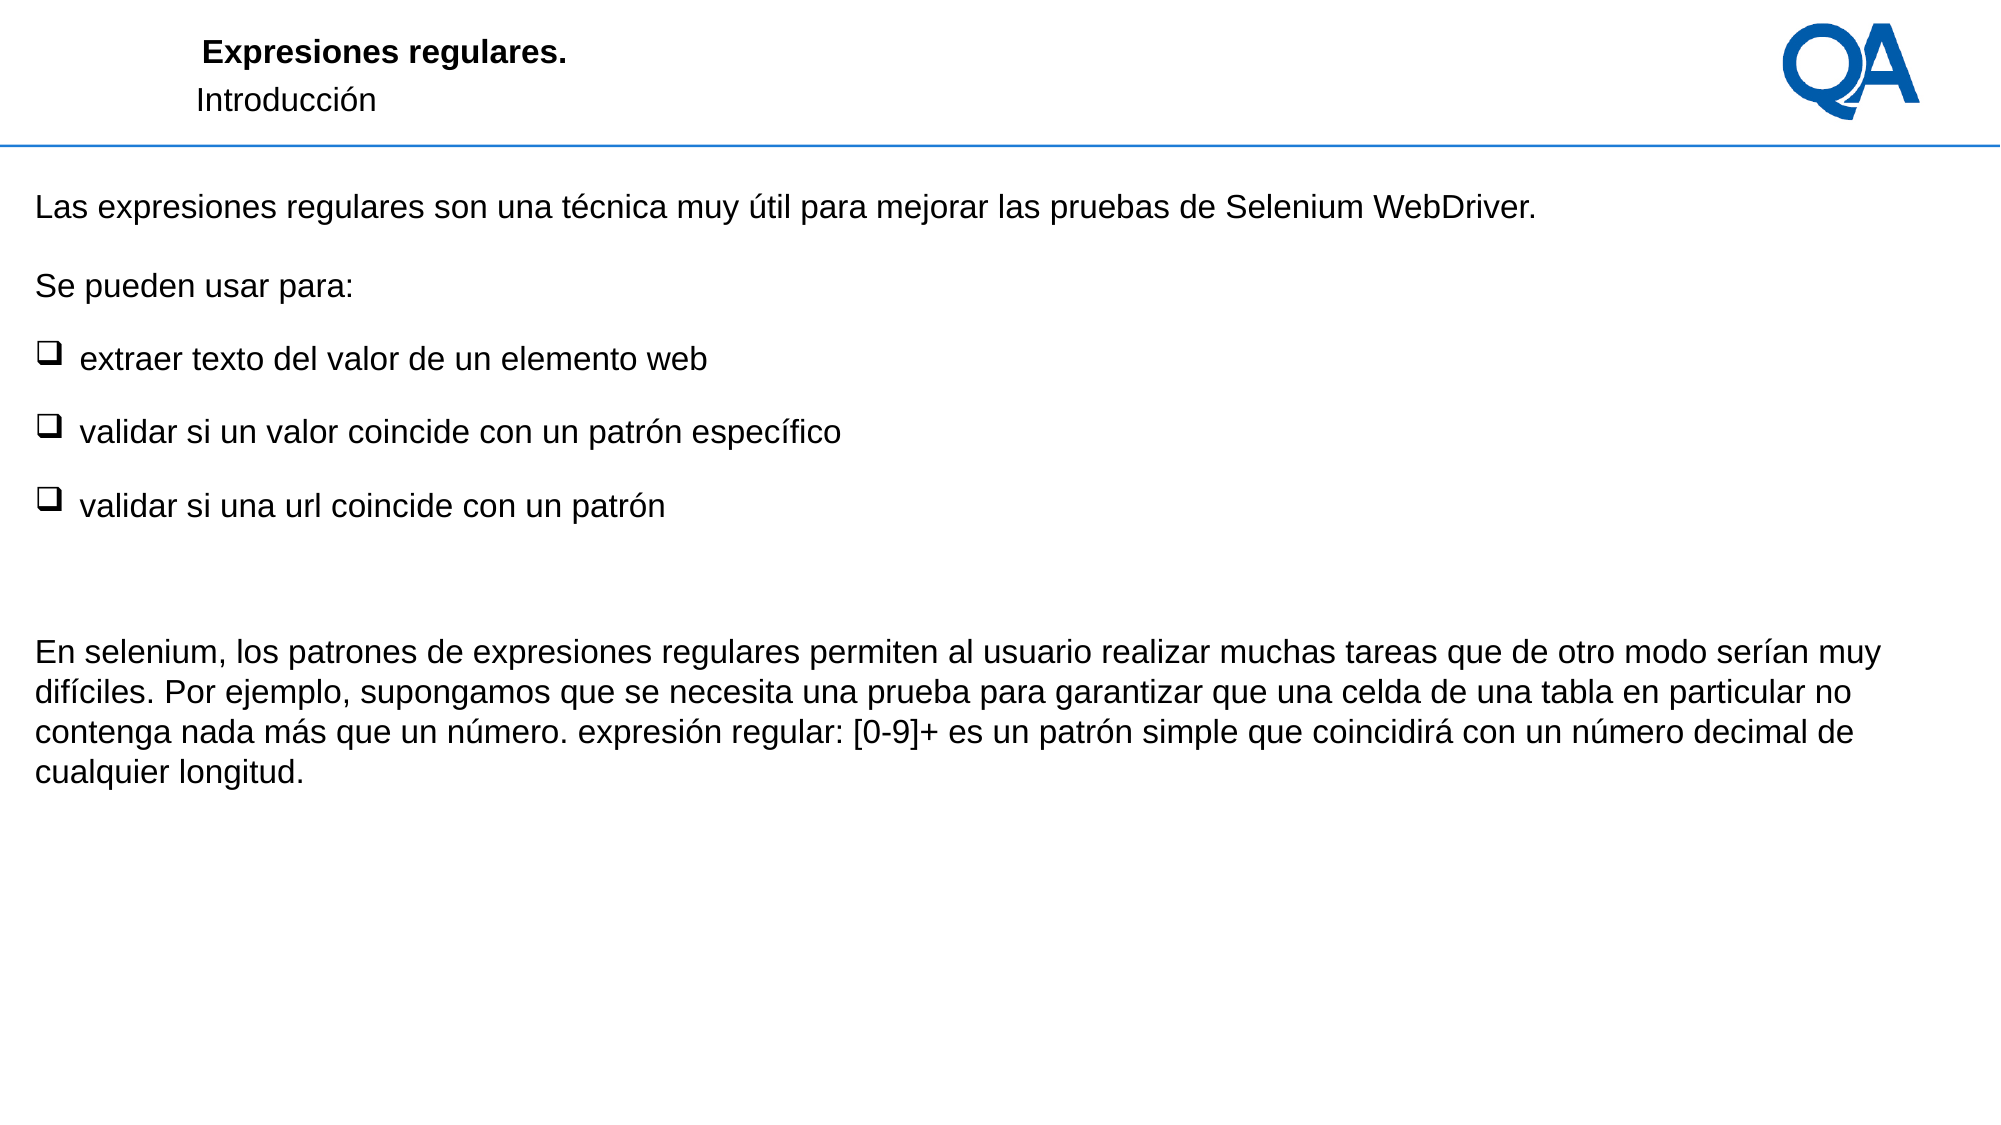

# Expresiones regulares.
Introducción
Las expresiones regulares son una técnica muy útil para mejorar las pruebas de Selenium WebDriver.
Se pueden usar para:
extraer texto del valor de un elemento web
validar si un valor coincide con un patrón específico
validar si una url coincide con un patrón

En selenium, los patrones de expresiones regulares permiten al usuario realizar muchas tareas que de otro modo serían muy difíciles. Por ejemplo, supongamos que se necesita una prueba para garantizar que una celda de una tabla en particular no contenga nada más que un número. expresión regular: [0-9]+ es un patrón simple que coincidirá con un número decimal de cualquier longitud.